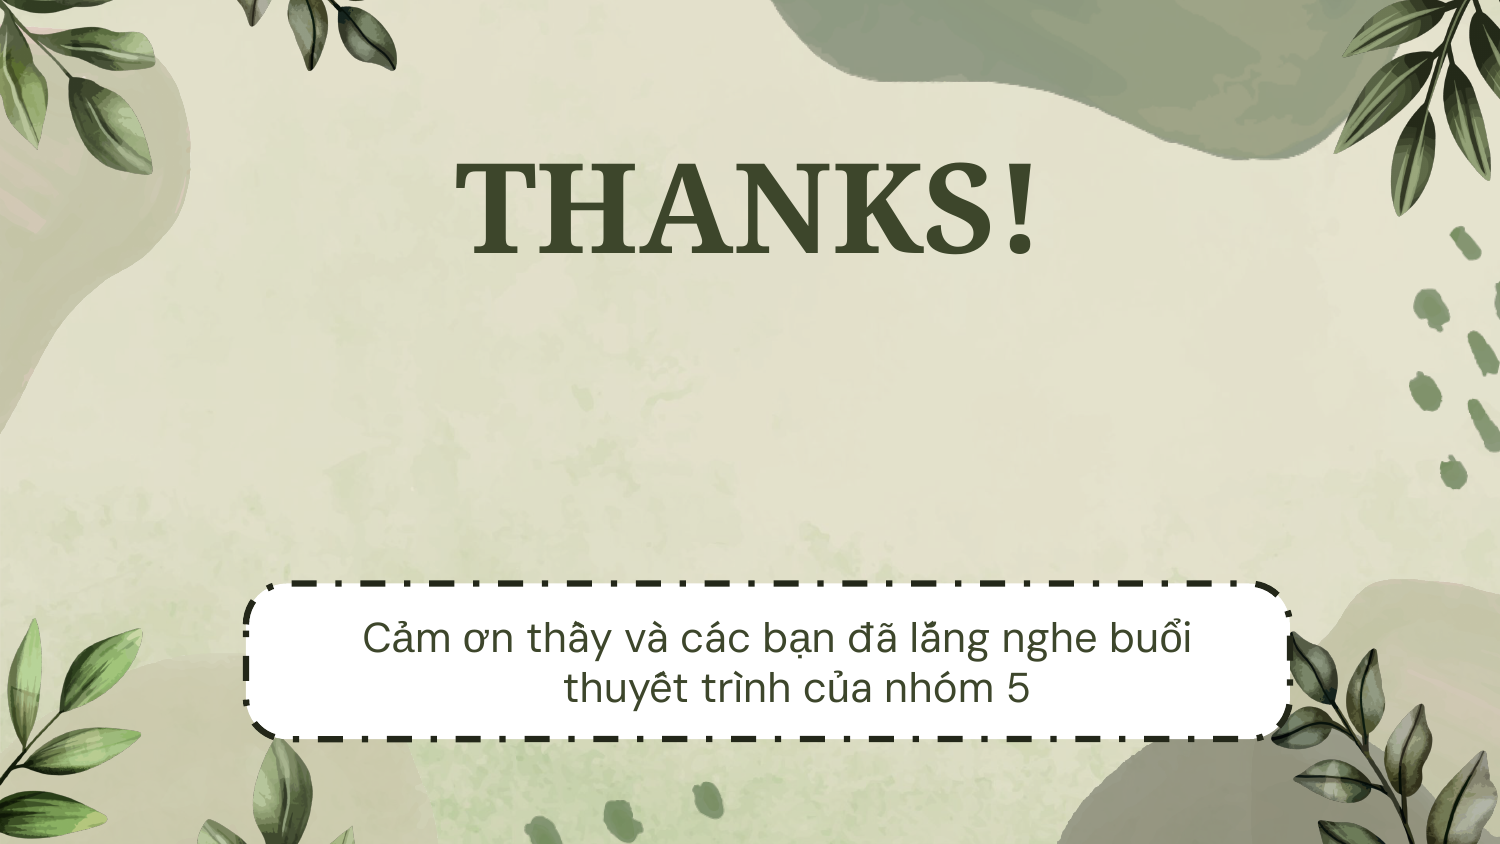

# THANKS!
Cảm ơn thầy và các bạn đã lắng nghe buổi thuyết trình của nhóm 5